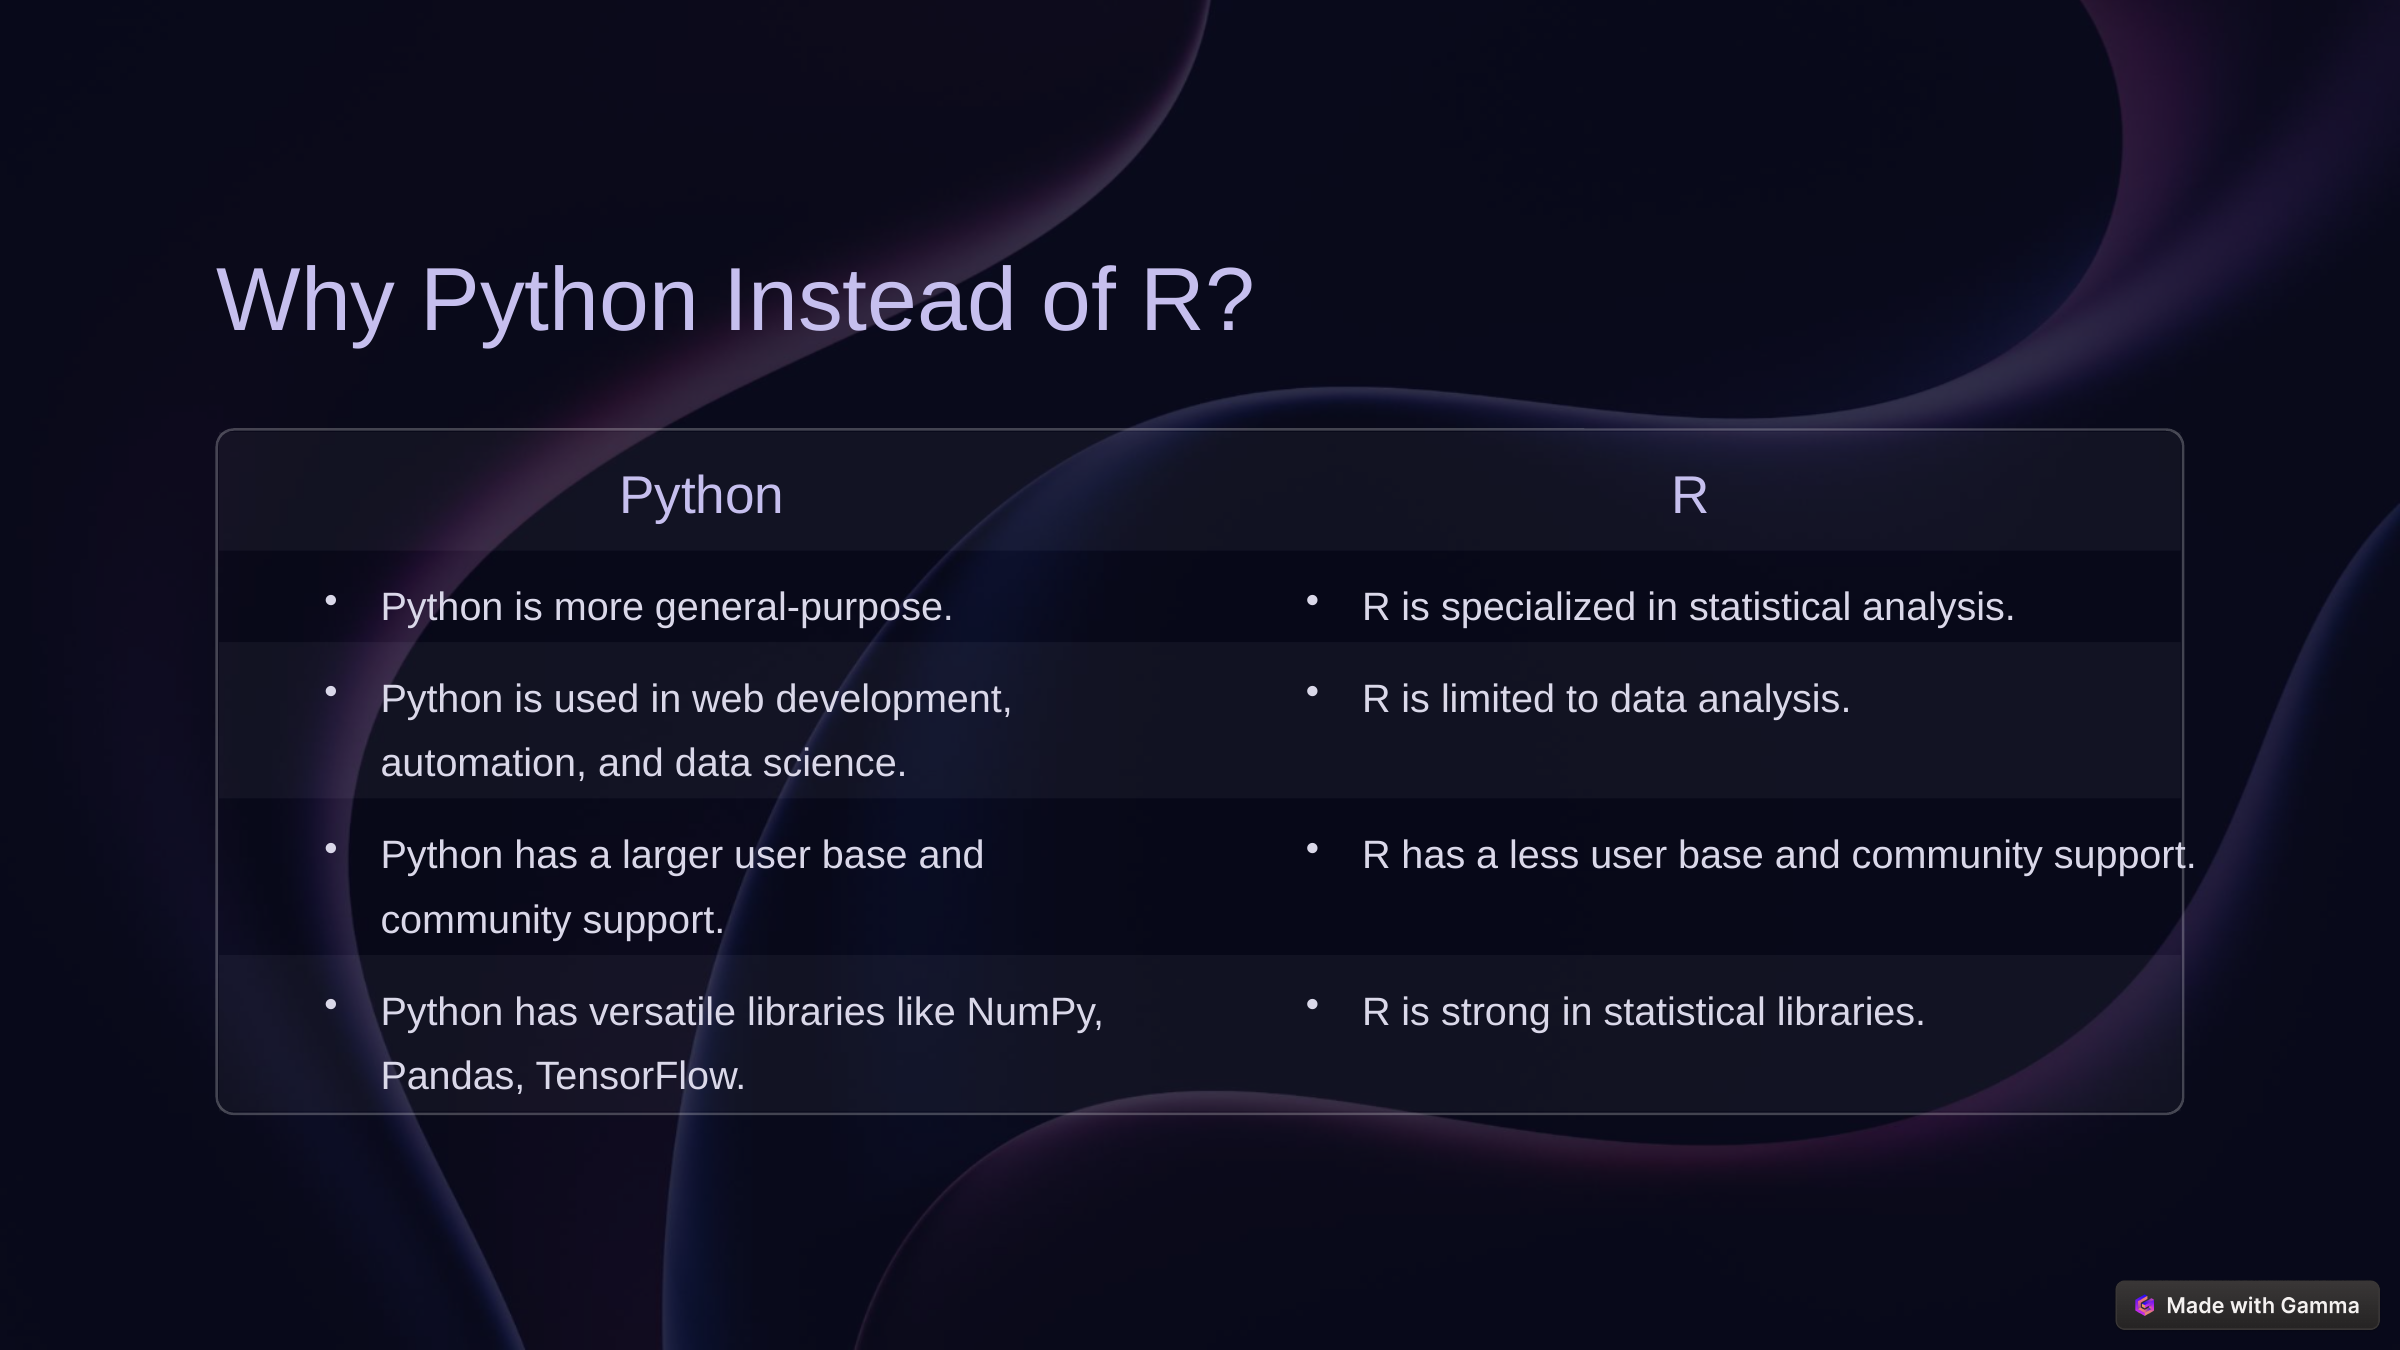

Why Python Instead of R?

Python
R

Python is more general-purpose.
R is specialized in statistical analysis.

Python is used in web development, automation, and data science.
R is limited to data analysis.

Python has a larger user base and community support.
R has a less user base and community support.

Python has versatile libraries like NumPy, Pandas, TensorFlow.
R is strong in statistical libraries.